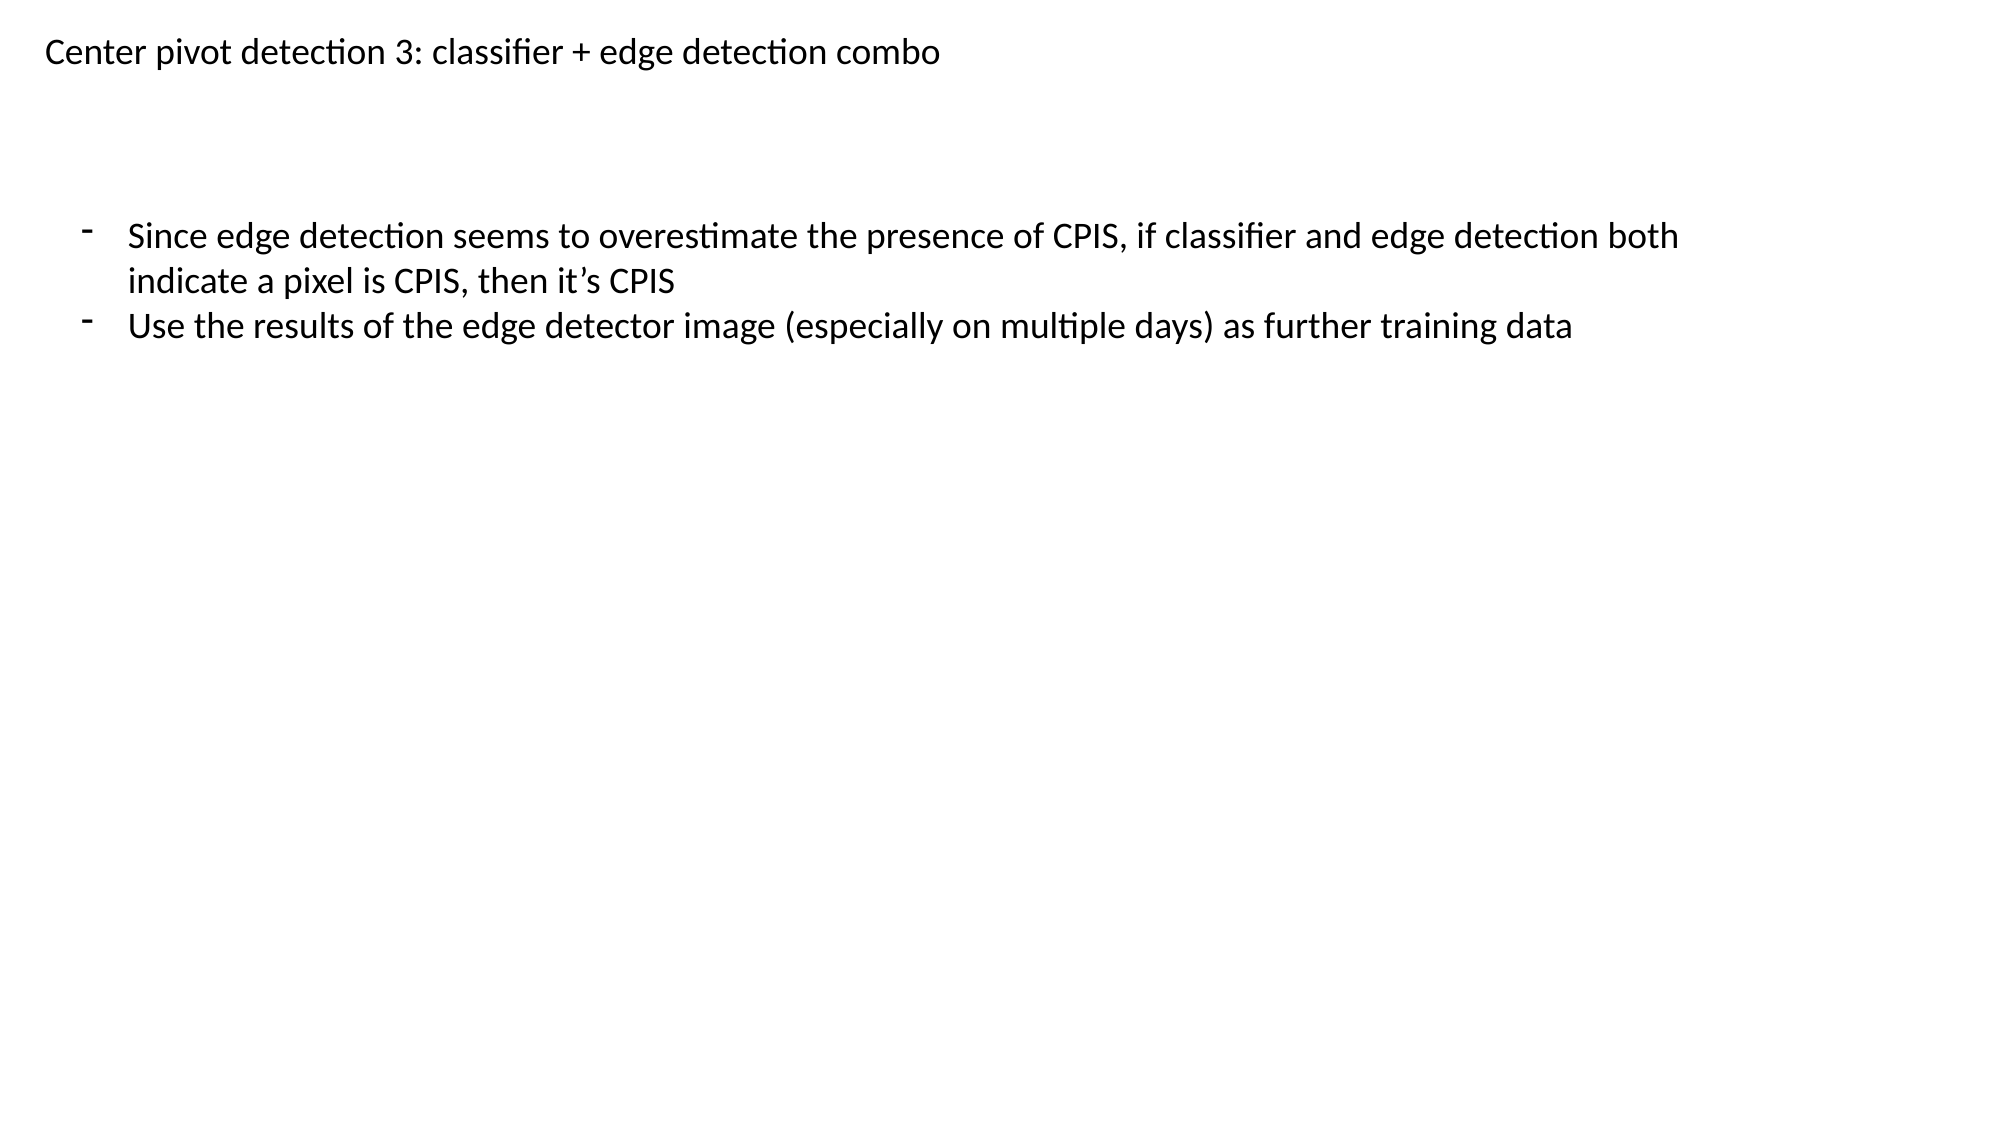

Center pivot detection 3: classifier + edge detection combo
Since edge detection seems to overestimate the presence of CPIS, if classifier and edge detection both indicate a pixel is CPIS, then it’s CPIS
Use the results of the edge detector image (especially on multiple days) as further training data